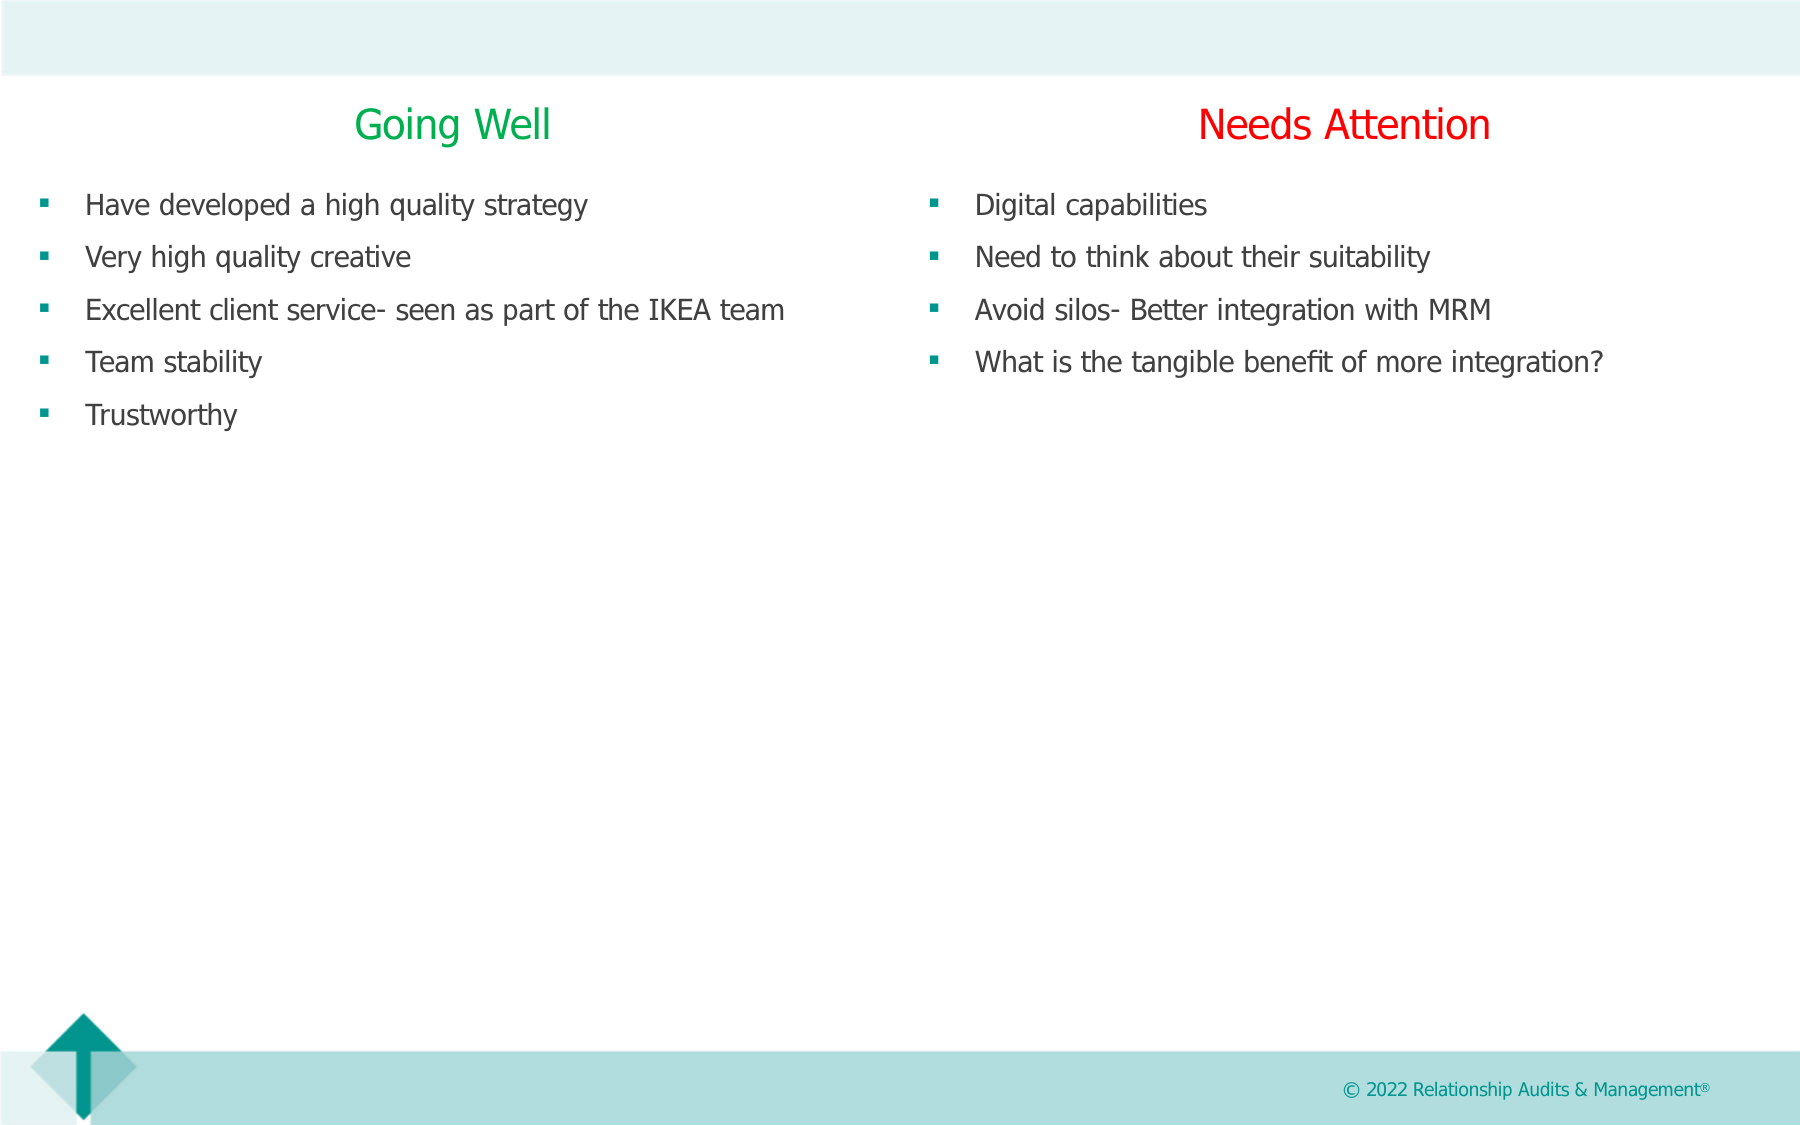

Going Well
Needs Attention
Have developed a high quality strategy
Very high quality creative
Excellent client service- seen as part of the IKEA team
Team stability
Trustworthy

Digital capabilities
Need to think about their suitability
Avoid silos- Better integration with MRM
What is the tangible benefit of more integration?

© 2022 Relationship Audits & Management®